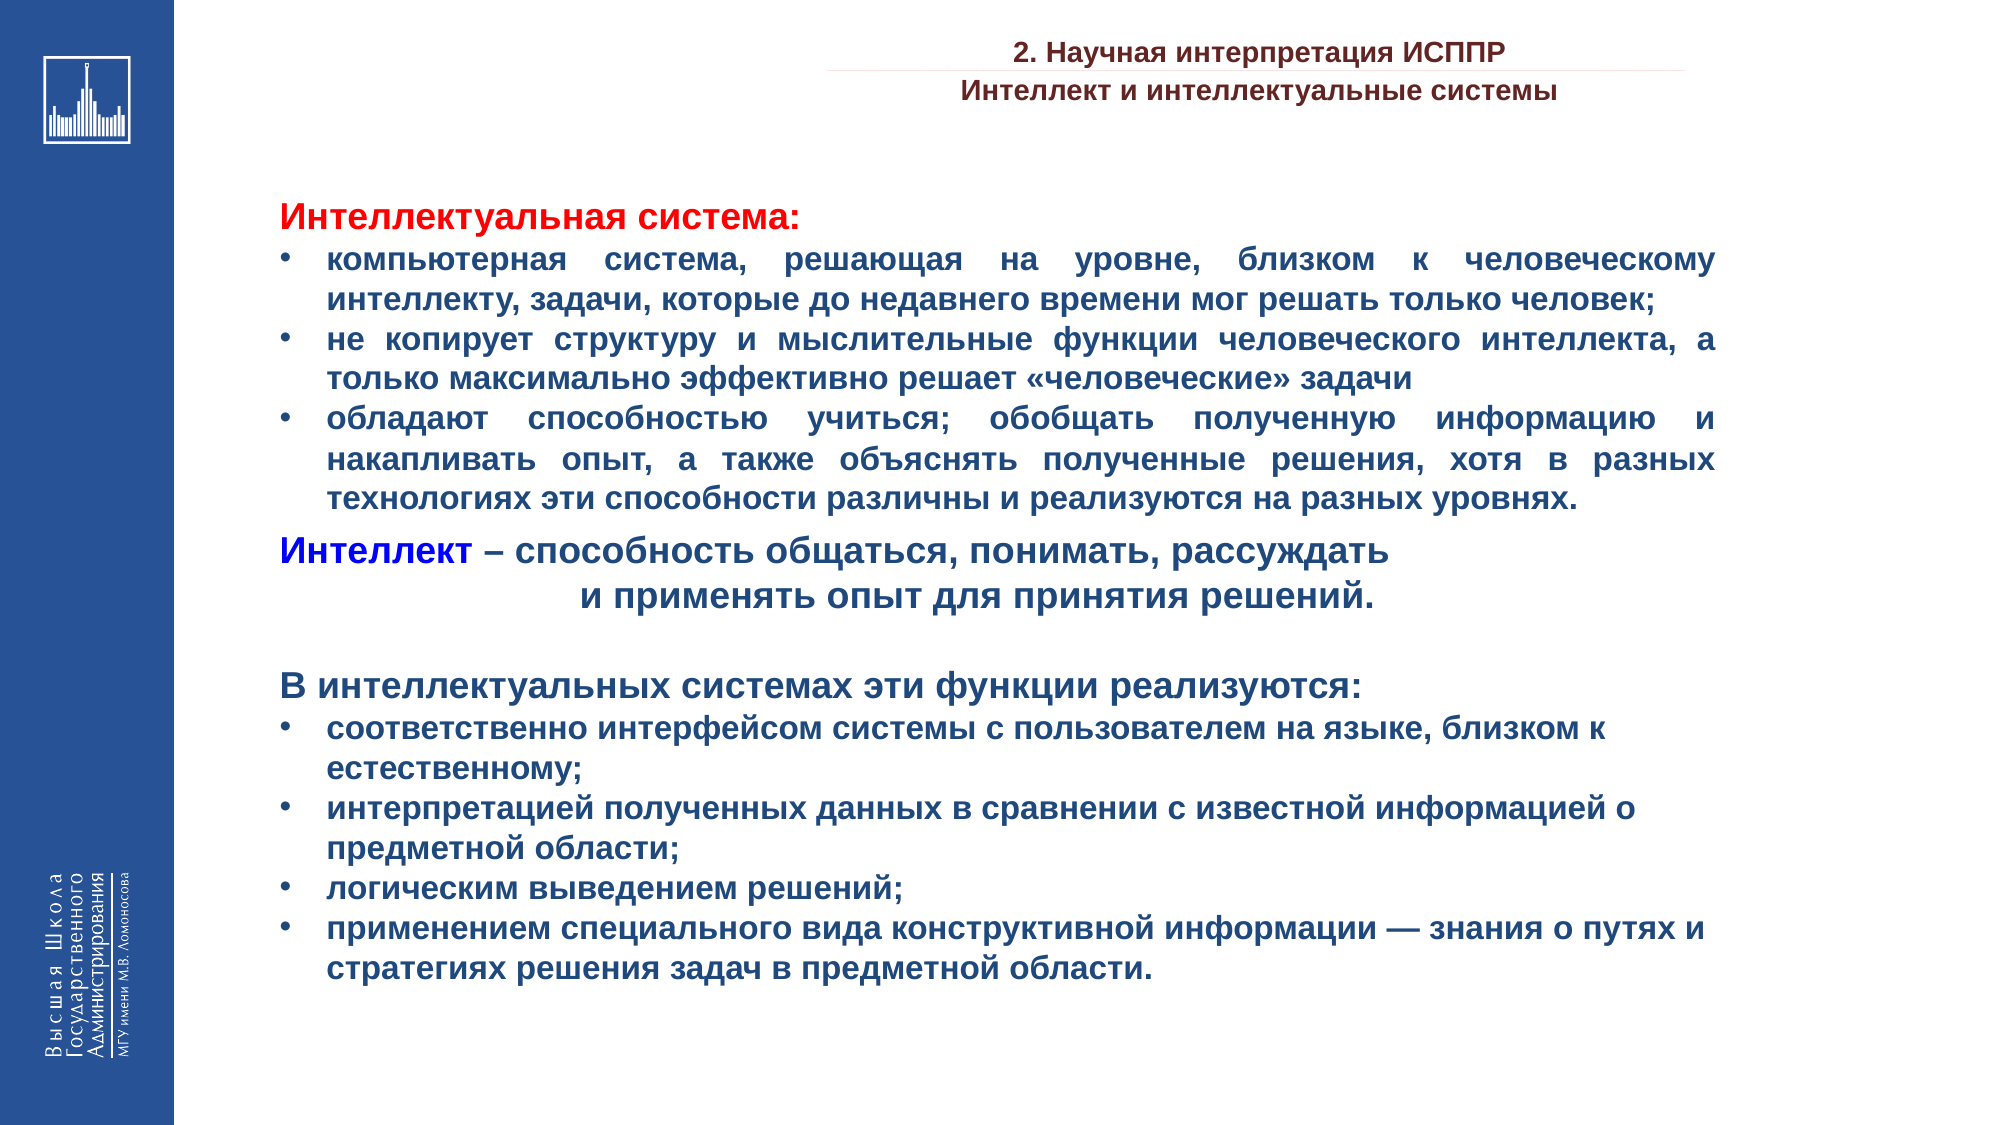

2. Научная интерпретация ИСППР
_________________________________________________________________________________________________________________________________________________________________________________________________________________________________________________________________________________________________________________________________________________________________________________________________________________________________________________________________________________________________________________________________________________________________________________________________________________________________________________________________________________________________________________________________________________________________________________________________________________________________________________________________________________________________
Интеллект и интеллектуальные системы
Интеллектуальная система:
компьютерная система, решающая на уровне, близком к человеческому интеллекту, задачи, которые до недавнего времени мог решать только человек;
не копирует структуру и мыслительные функции человеческого интеллекта, а только максимально эффективно решает «человеческие» задачи
обладают способностью учиться; обобщать полученную информацию и накапливать опыт, а также объяснять полученные решения, хотя в разных технологиях эти способности различны и реализуются на разных уровнях.

Интеллект – способность общаться, понимать, рассуждать
		и применять опыт для принятия решений.

В интеллектуальных системах эти функции реализуются:
соответственно интерфейсом системы с пользователем на языке, близком к естественному;
интерпретацией полученных данных в сравнении с известной информацией о предметной области;
логическим выведением решений;
применением специального вида конструктивной информации — знания о путях и стратегиях решения задач в предметной области.